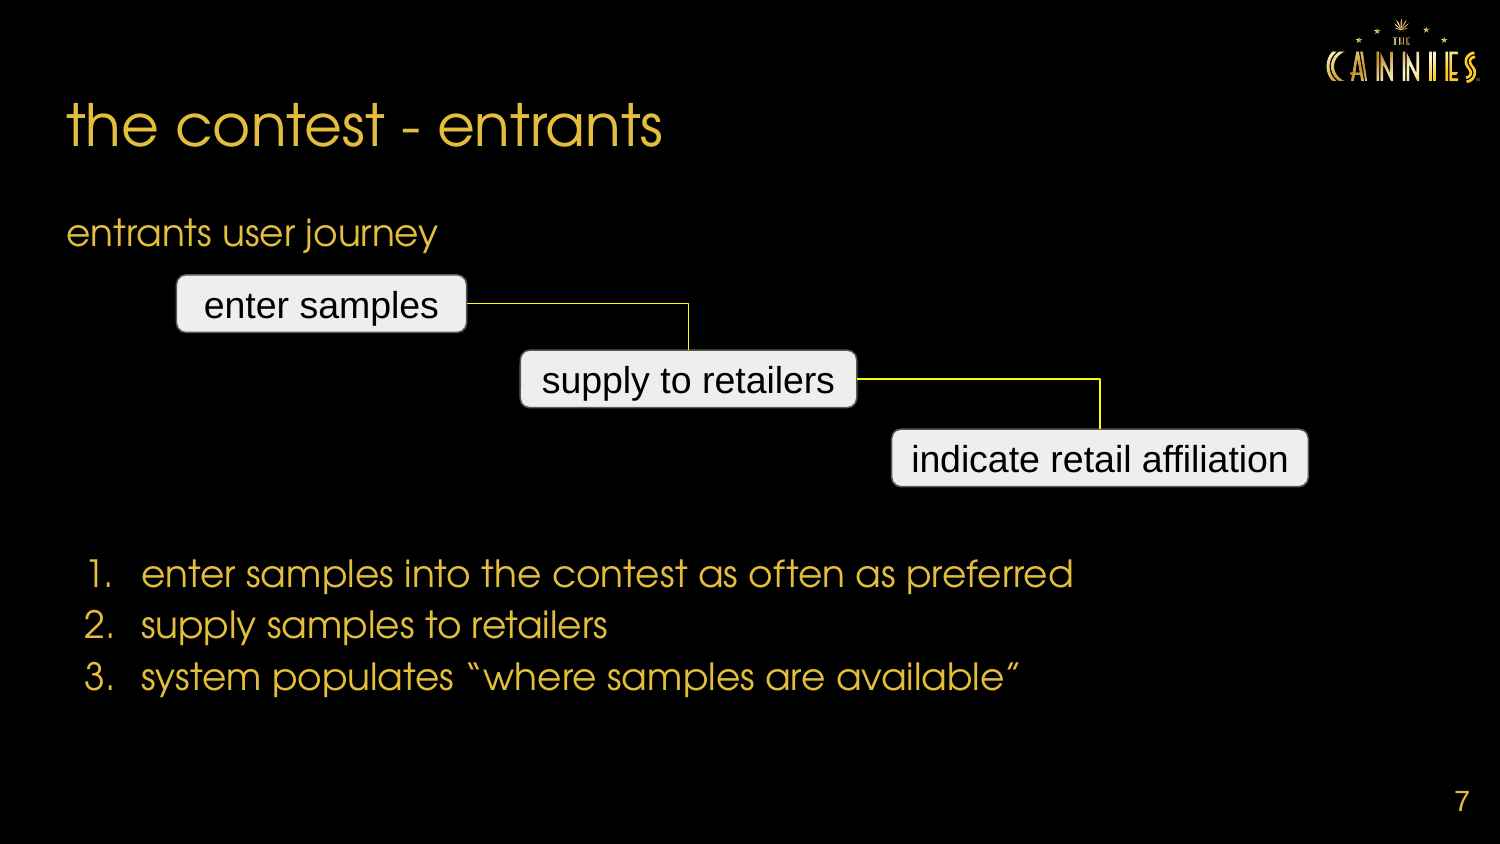

# the contest - entrants
entrants user journey

enter samples into the contest as often as preferred
supply samples to retailers
system populates “where samples are available”
enter samples
supply to retailers
indicate retail affiliation

7